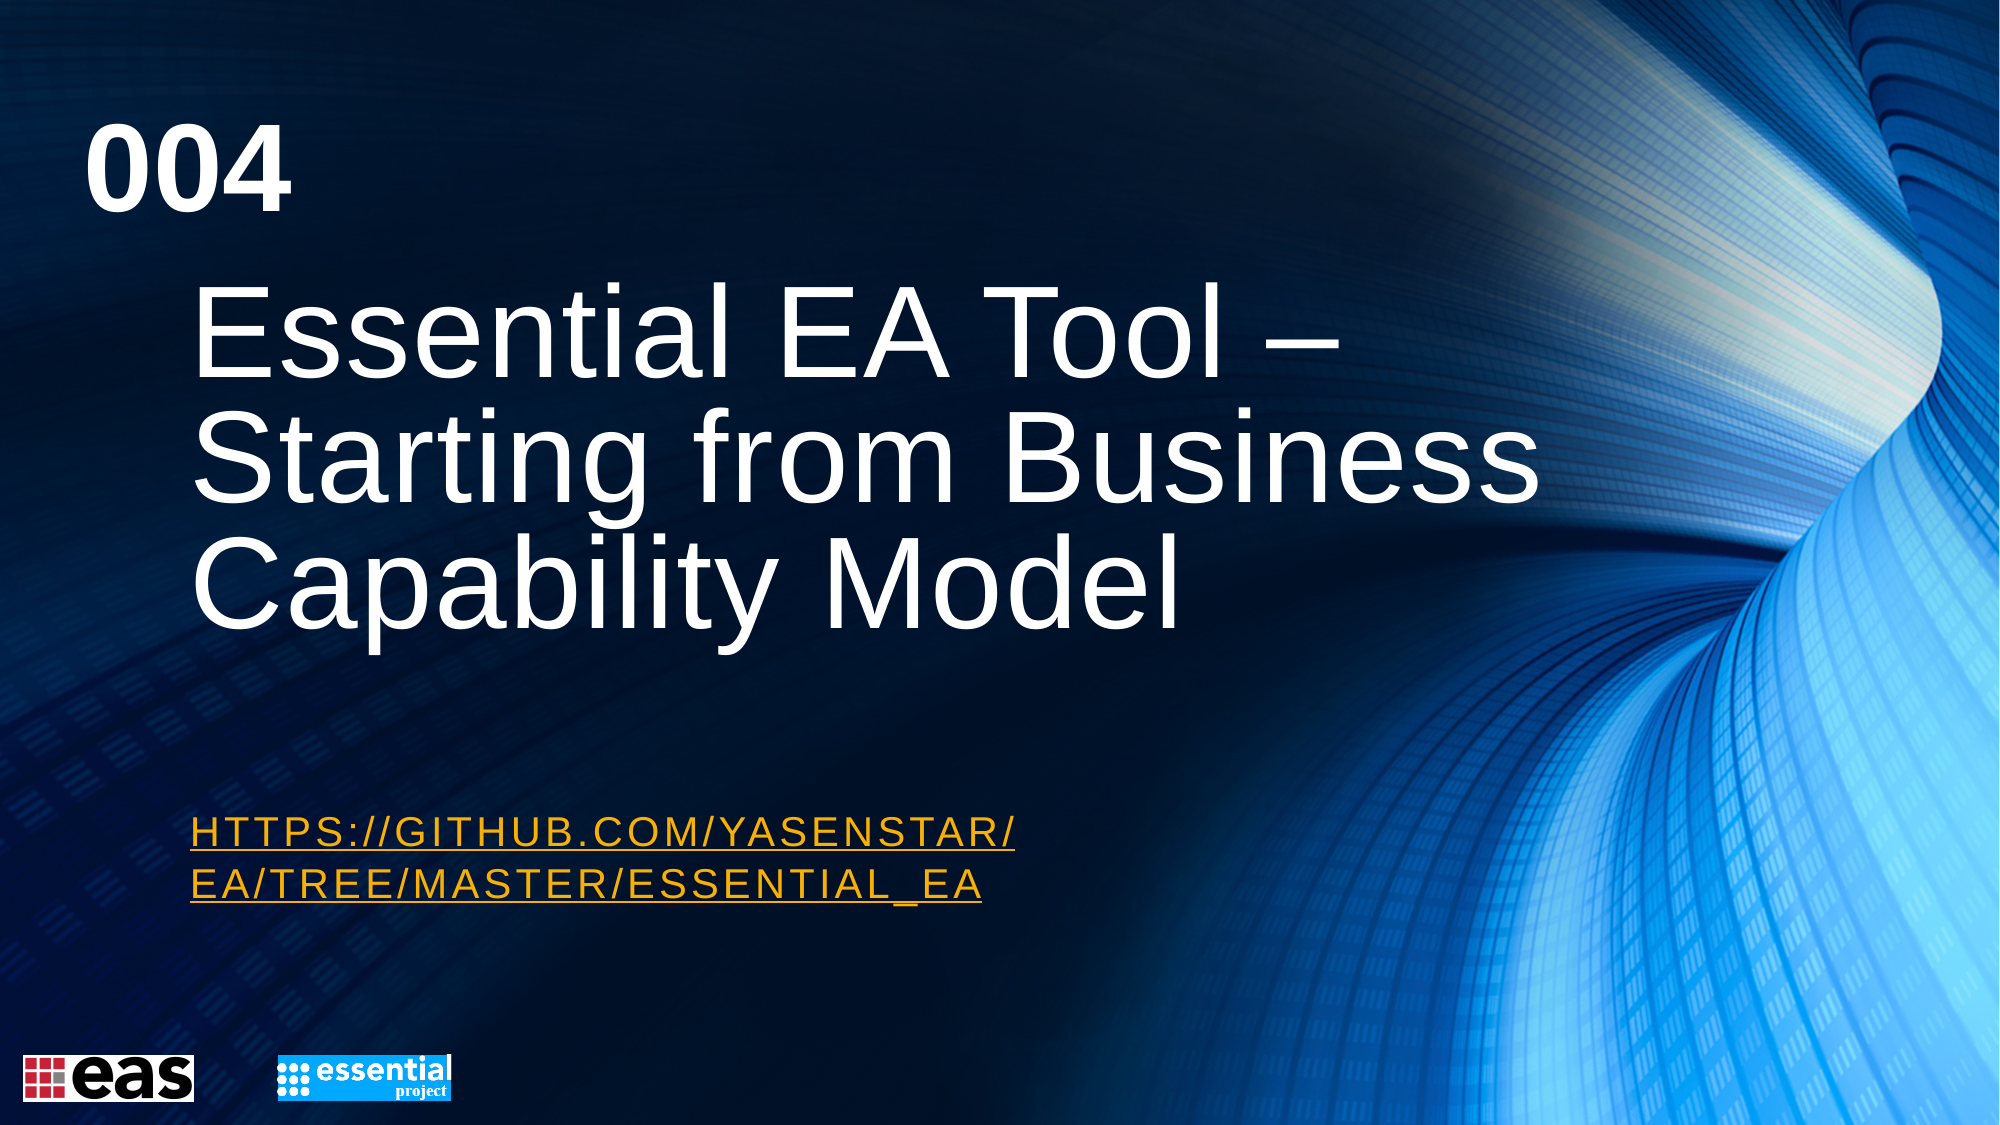

004
# Essential EA Tool – Starting from Business Capability Model
https://github.com/yasenstar/EA/tree/master/Essential_EA